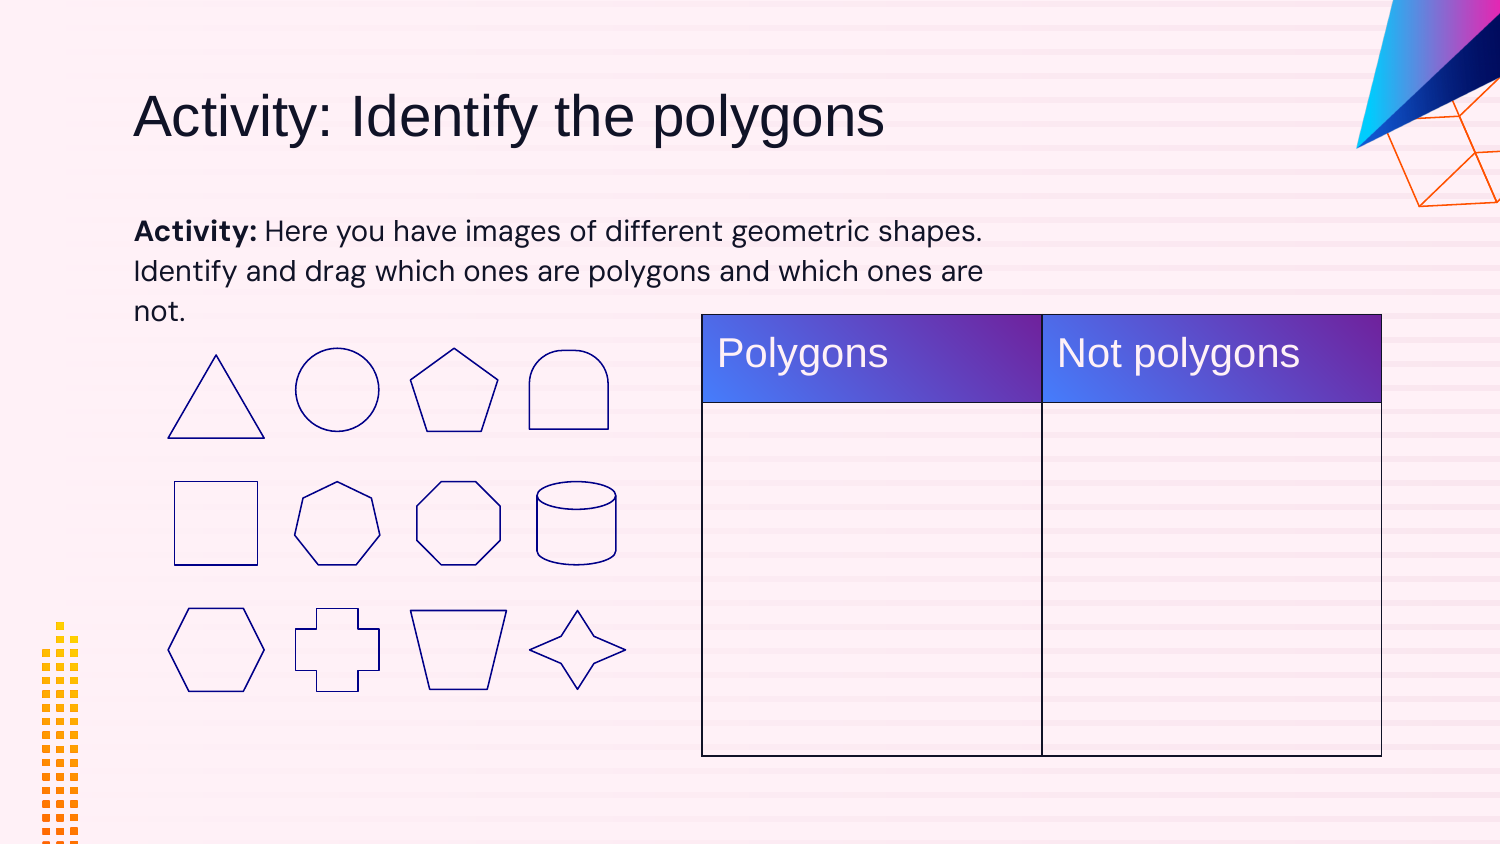

# Activity: Identify the polygons
Activity: Here you have images of different geometric shapes. Identify and drag which ones are polygons and which ones are not.

| Polygons | Not polygons |
| --- | --- |
|  |  |